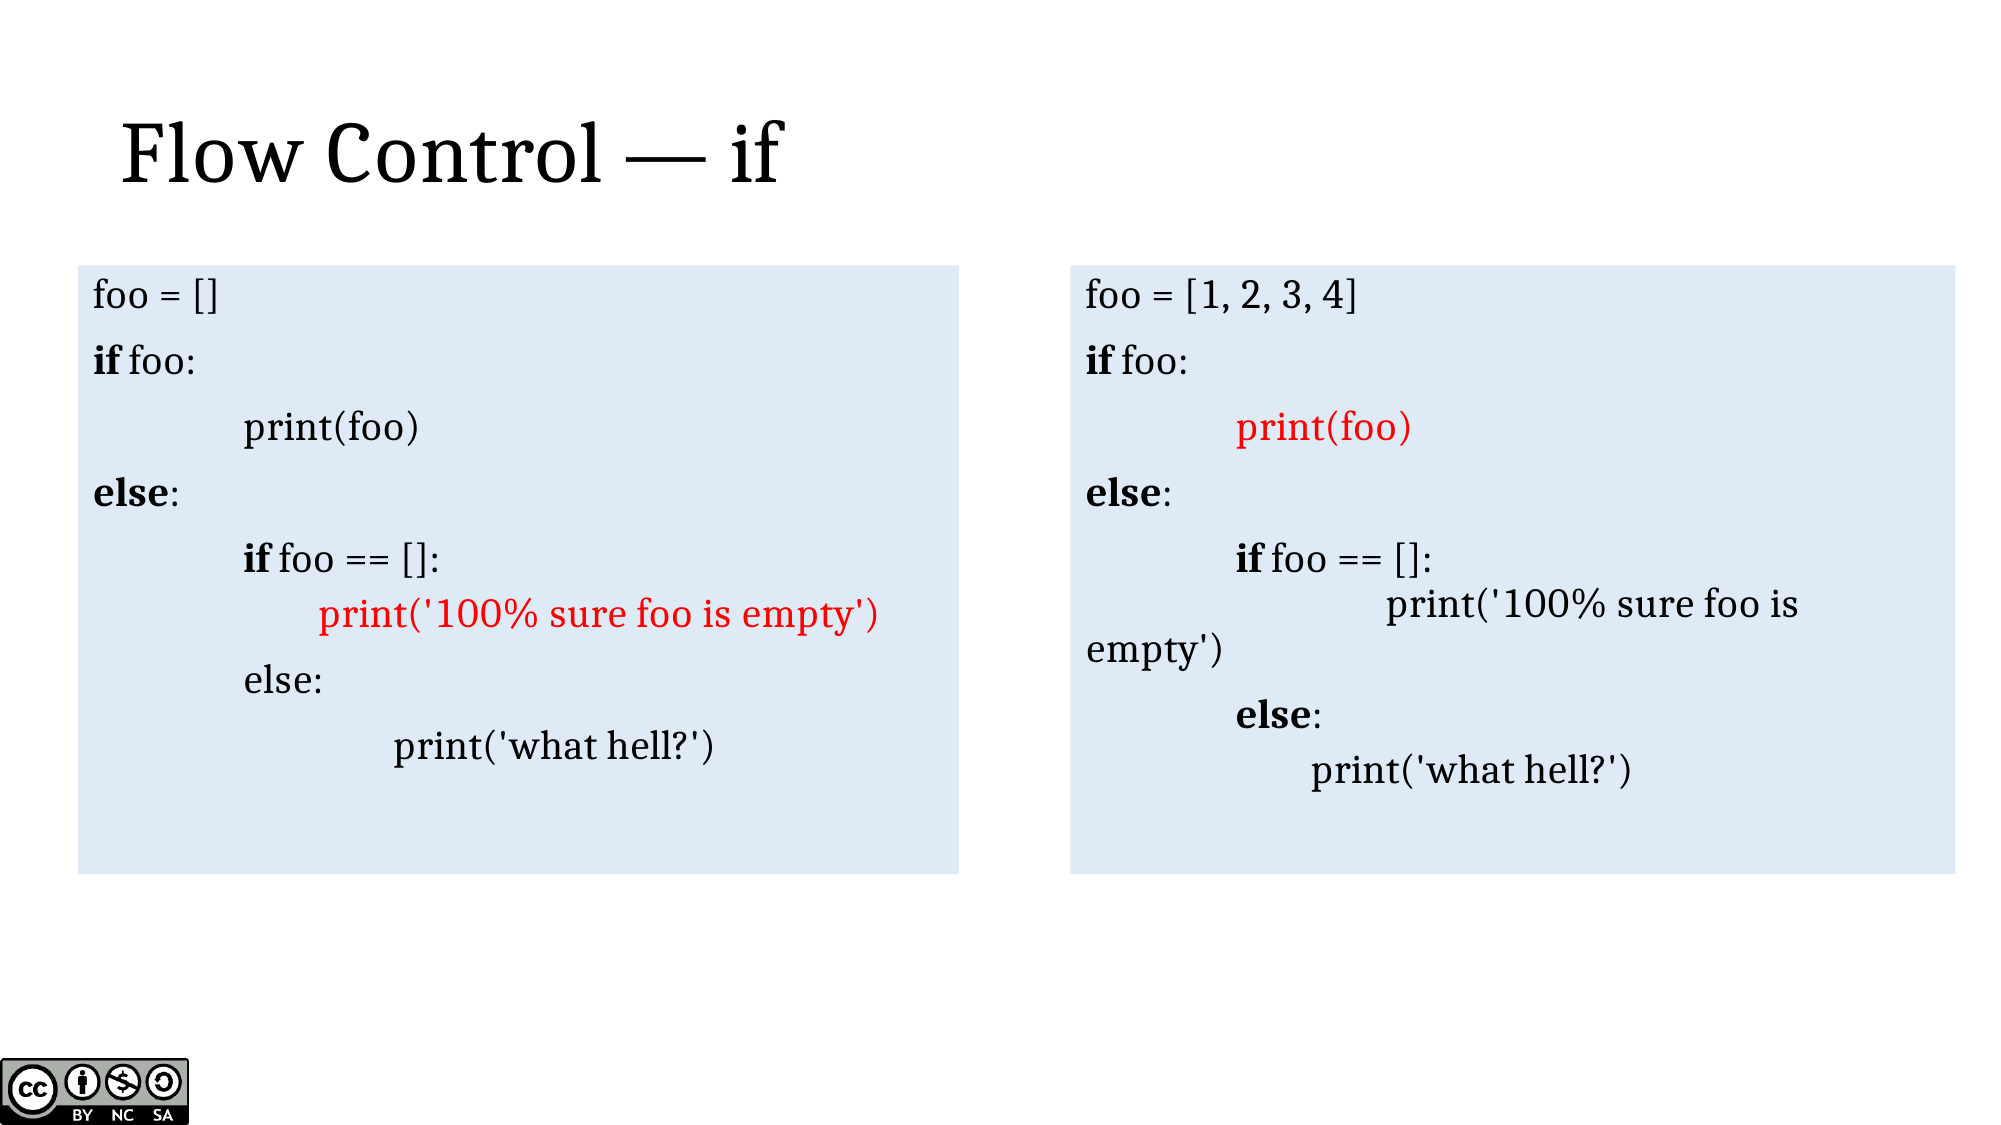

# Flow Control — if
foo = []
if foo:
	print(foo)
else:
	if foo == []:
	print('100% sure foo is empty')
	else:
		print('what hell?')
foo = [1, 2, 3, 4]
if foo:
	print(foo)
else:
	if foo == []:					print('100% sure foo is empty')
	else:
	print('what hell?')